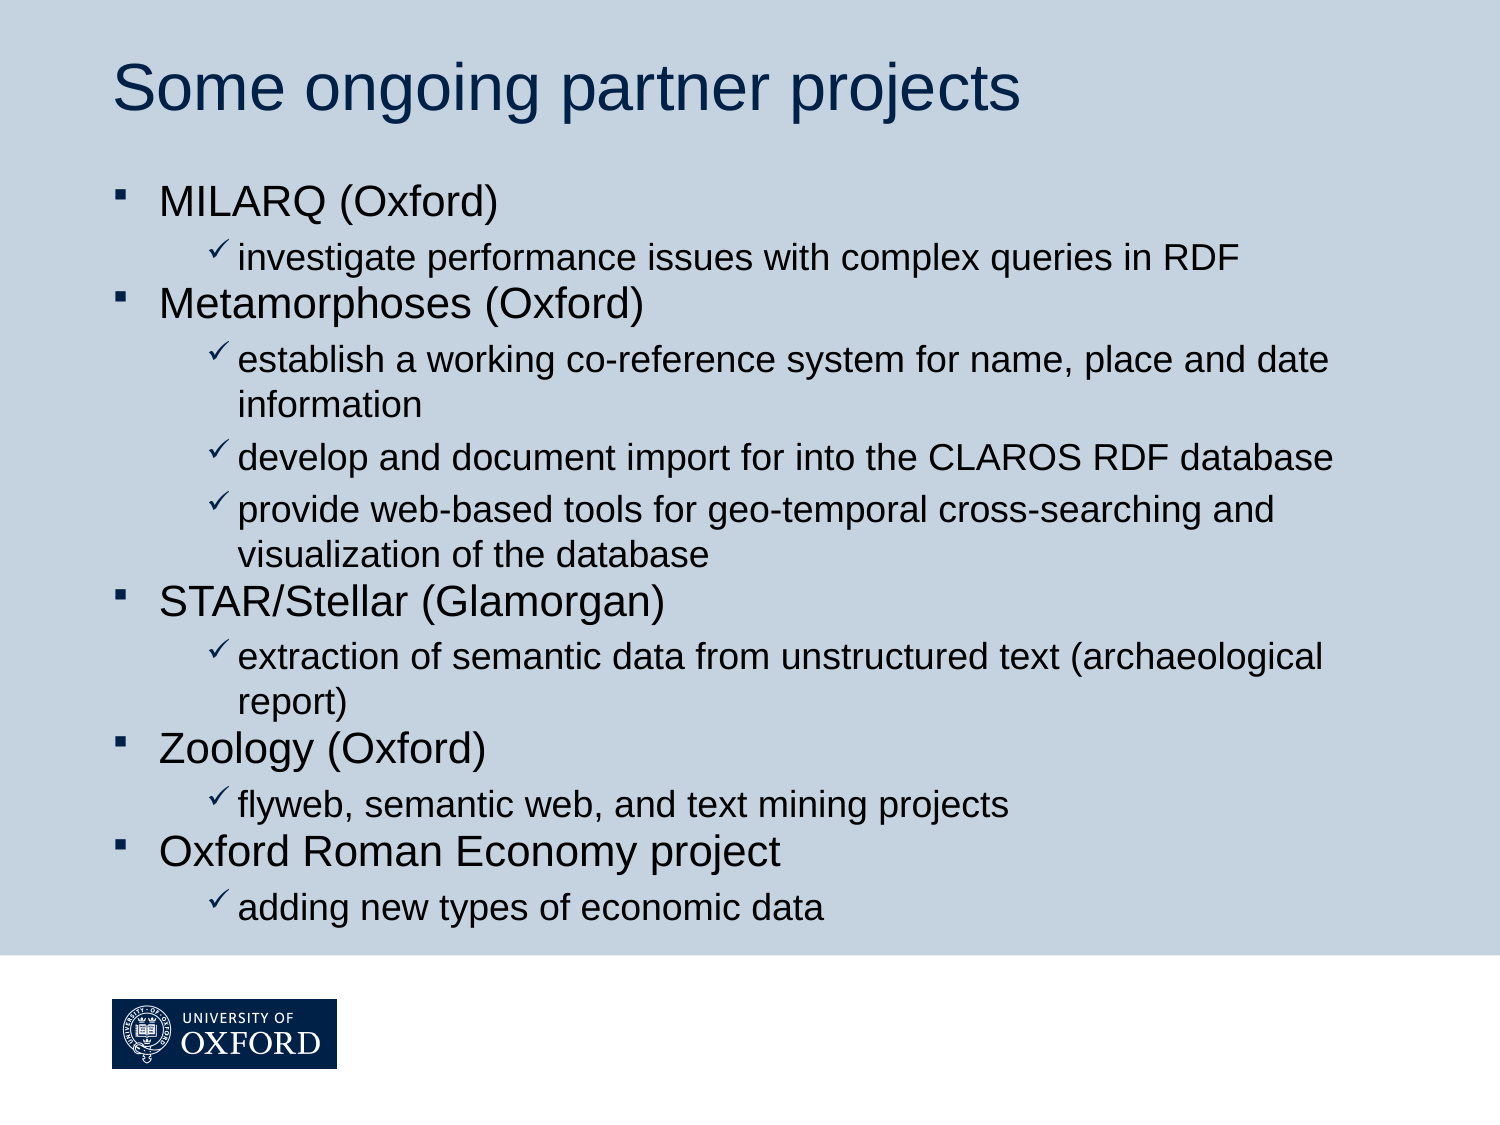

# Some ongoing partner projects
MILARQ (Oxford)
investigate performance issues with complex queries in RDF
Metamorphoses (Oxford)
establish a working co-reference system for name, place and date information
develop and document import for into the CLAROS RDF database
provide web-based tools for geo-temporal cross-searching and visualization of the database
STAR/Stellar (Glamorgan)
extraction of semantic data from unstructured text (archaeological report)
Zoology (Oxford)
flyweb, semantic web, and text mining projects
Oxford Roman Economy project
adding new types of economic data